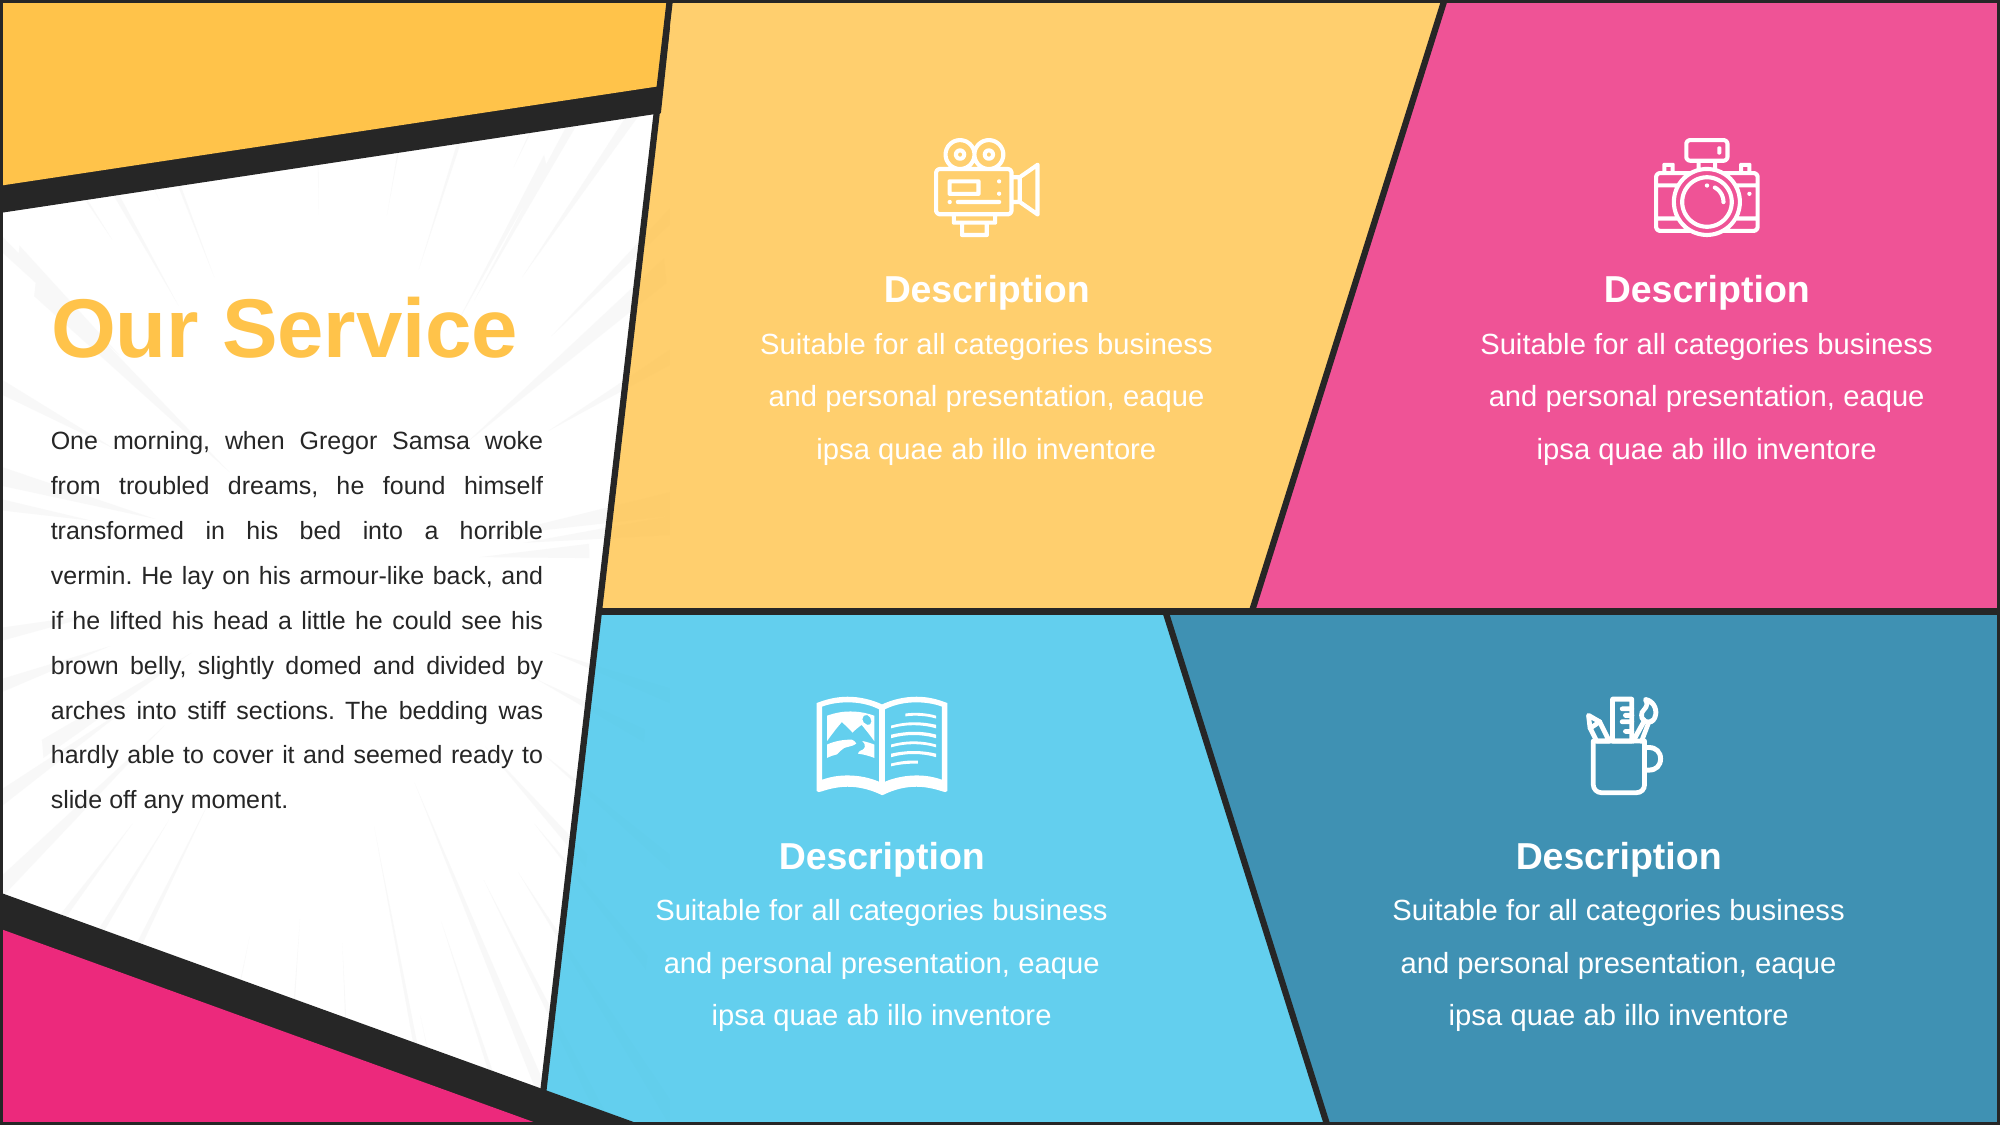

# Our Service
Description
Description
Suitable for all categories business and personal presentation, eaque ipsa quae ab illo inventore
Suitable for all categories business and personal presentation, eaque ipsa quae ab illo inventore
One morning, when Gregor Samsa woke from troubled dreams, he found himself transformed in his bed into a horrible vermin. He lay on his armour-like back, and if he lifted his head a little he could see his brown belly, slightly domed and divided by arches into stiff sections. The bedding was hardly able to cover it and seemed ready to slide off any moment.

Description
Description
Suitable for all categories business and personal presentation, eaque ipsa quae ab illo inventore
Suitable for all categories business and personal presentation, eaque ipsa quae ab illo inventore